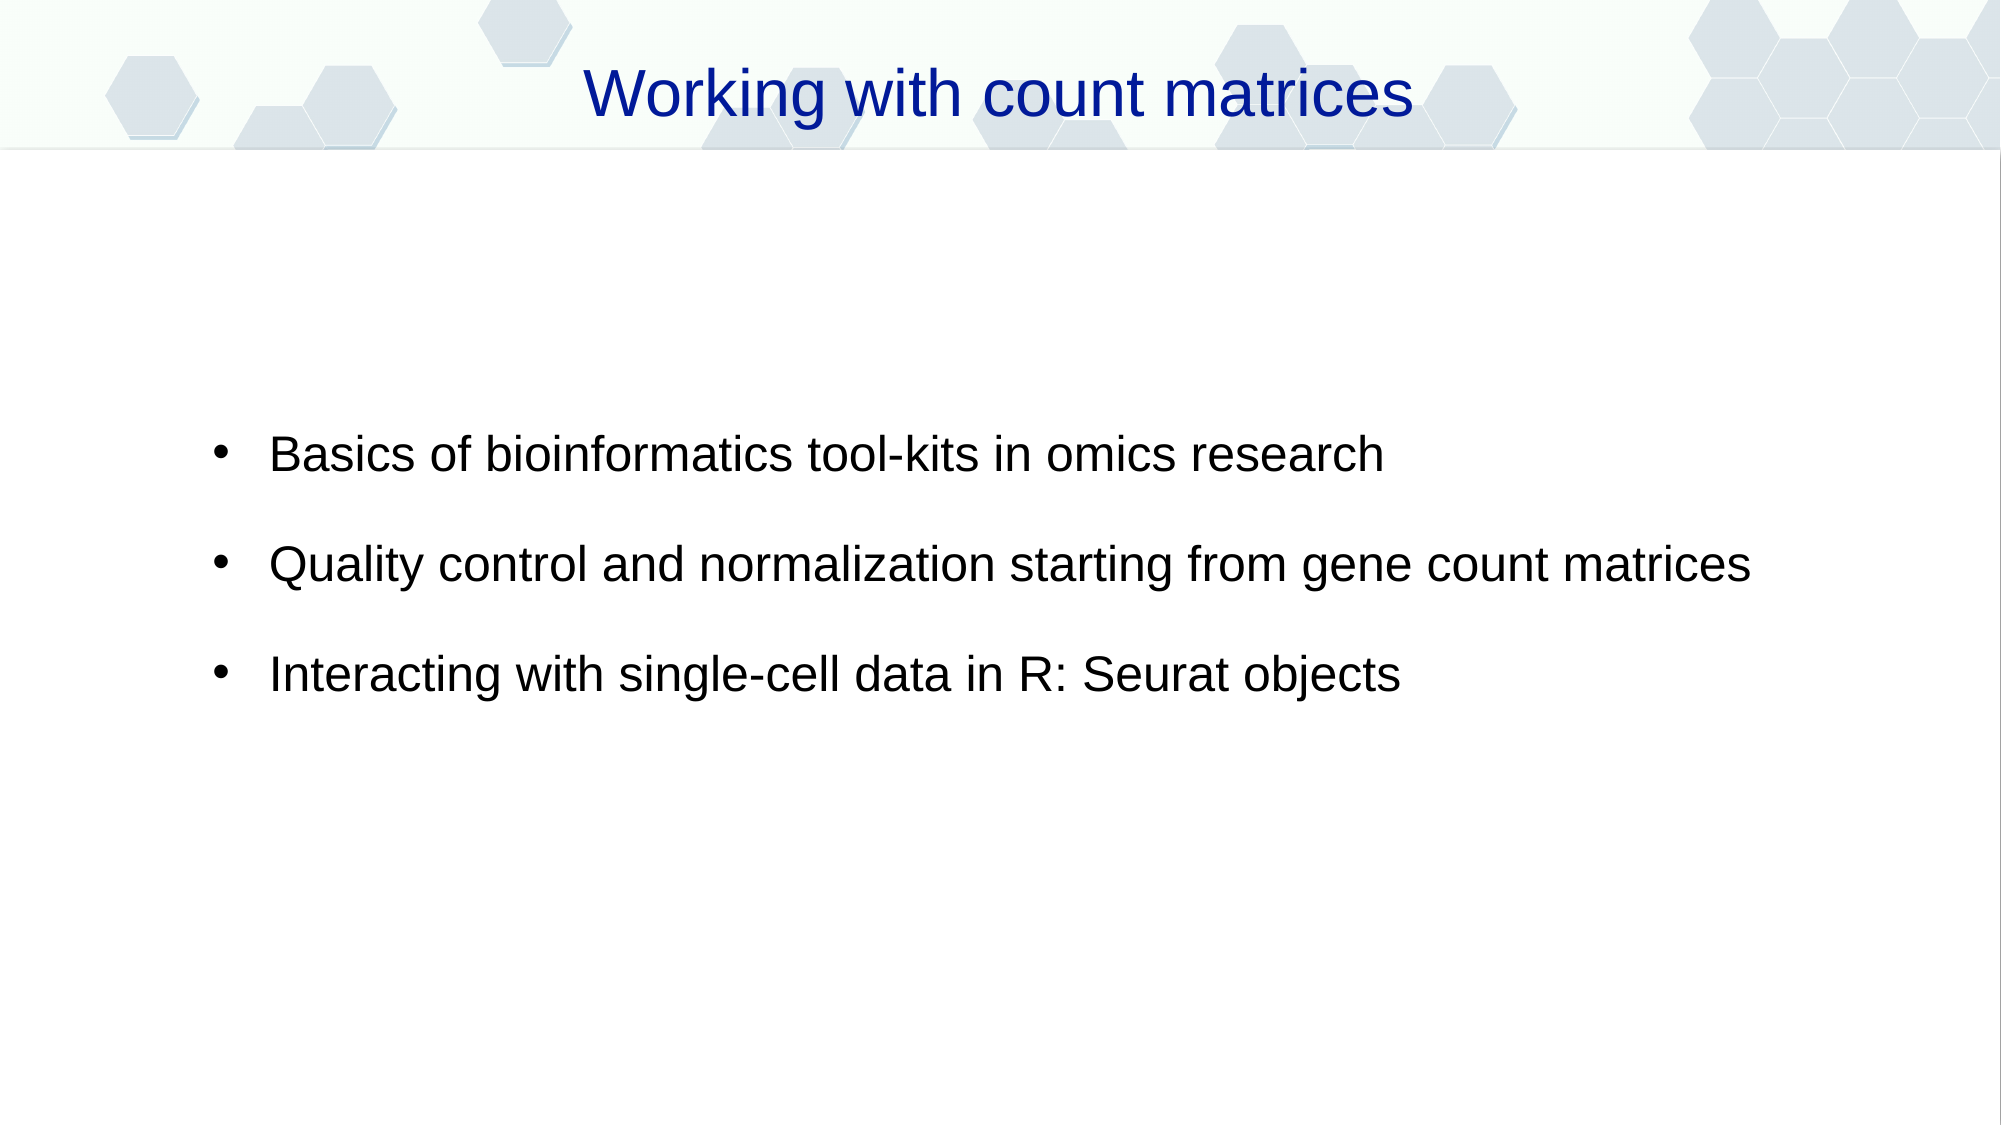

Working with count matrices
Basics of bioinformatics tool-kits in omics research
Quality control and normalization starting from gene count matrices
Interacting with single-cell data in R: Seurat objects